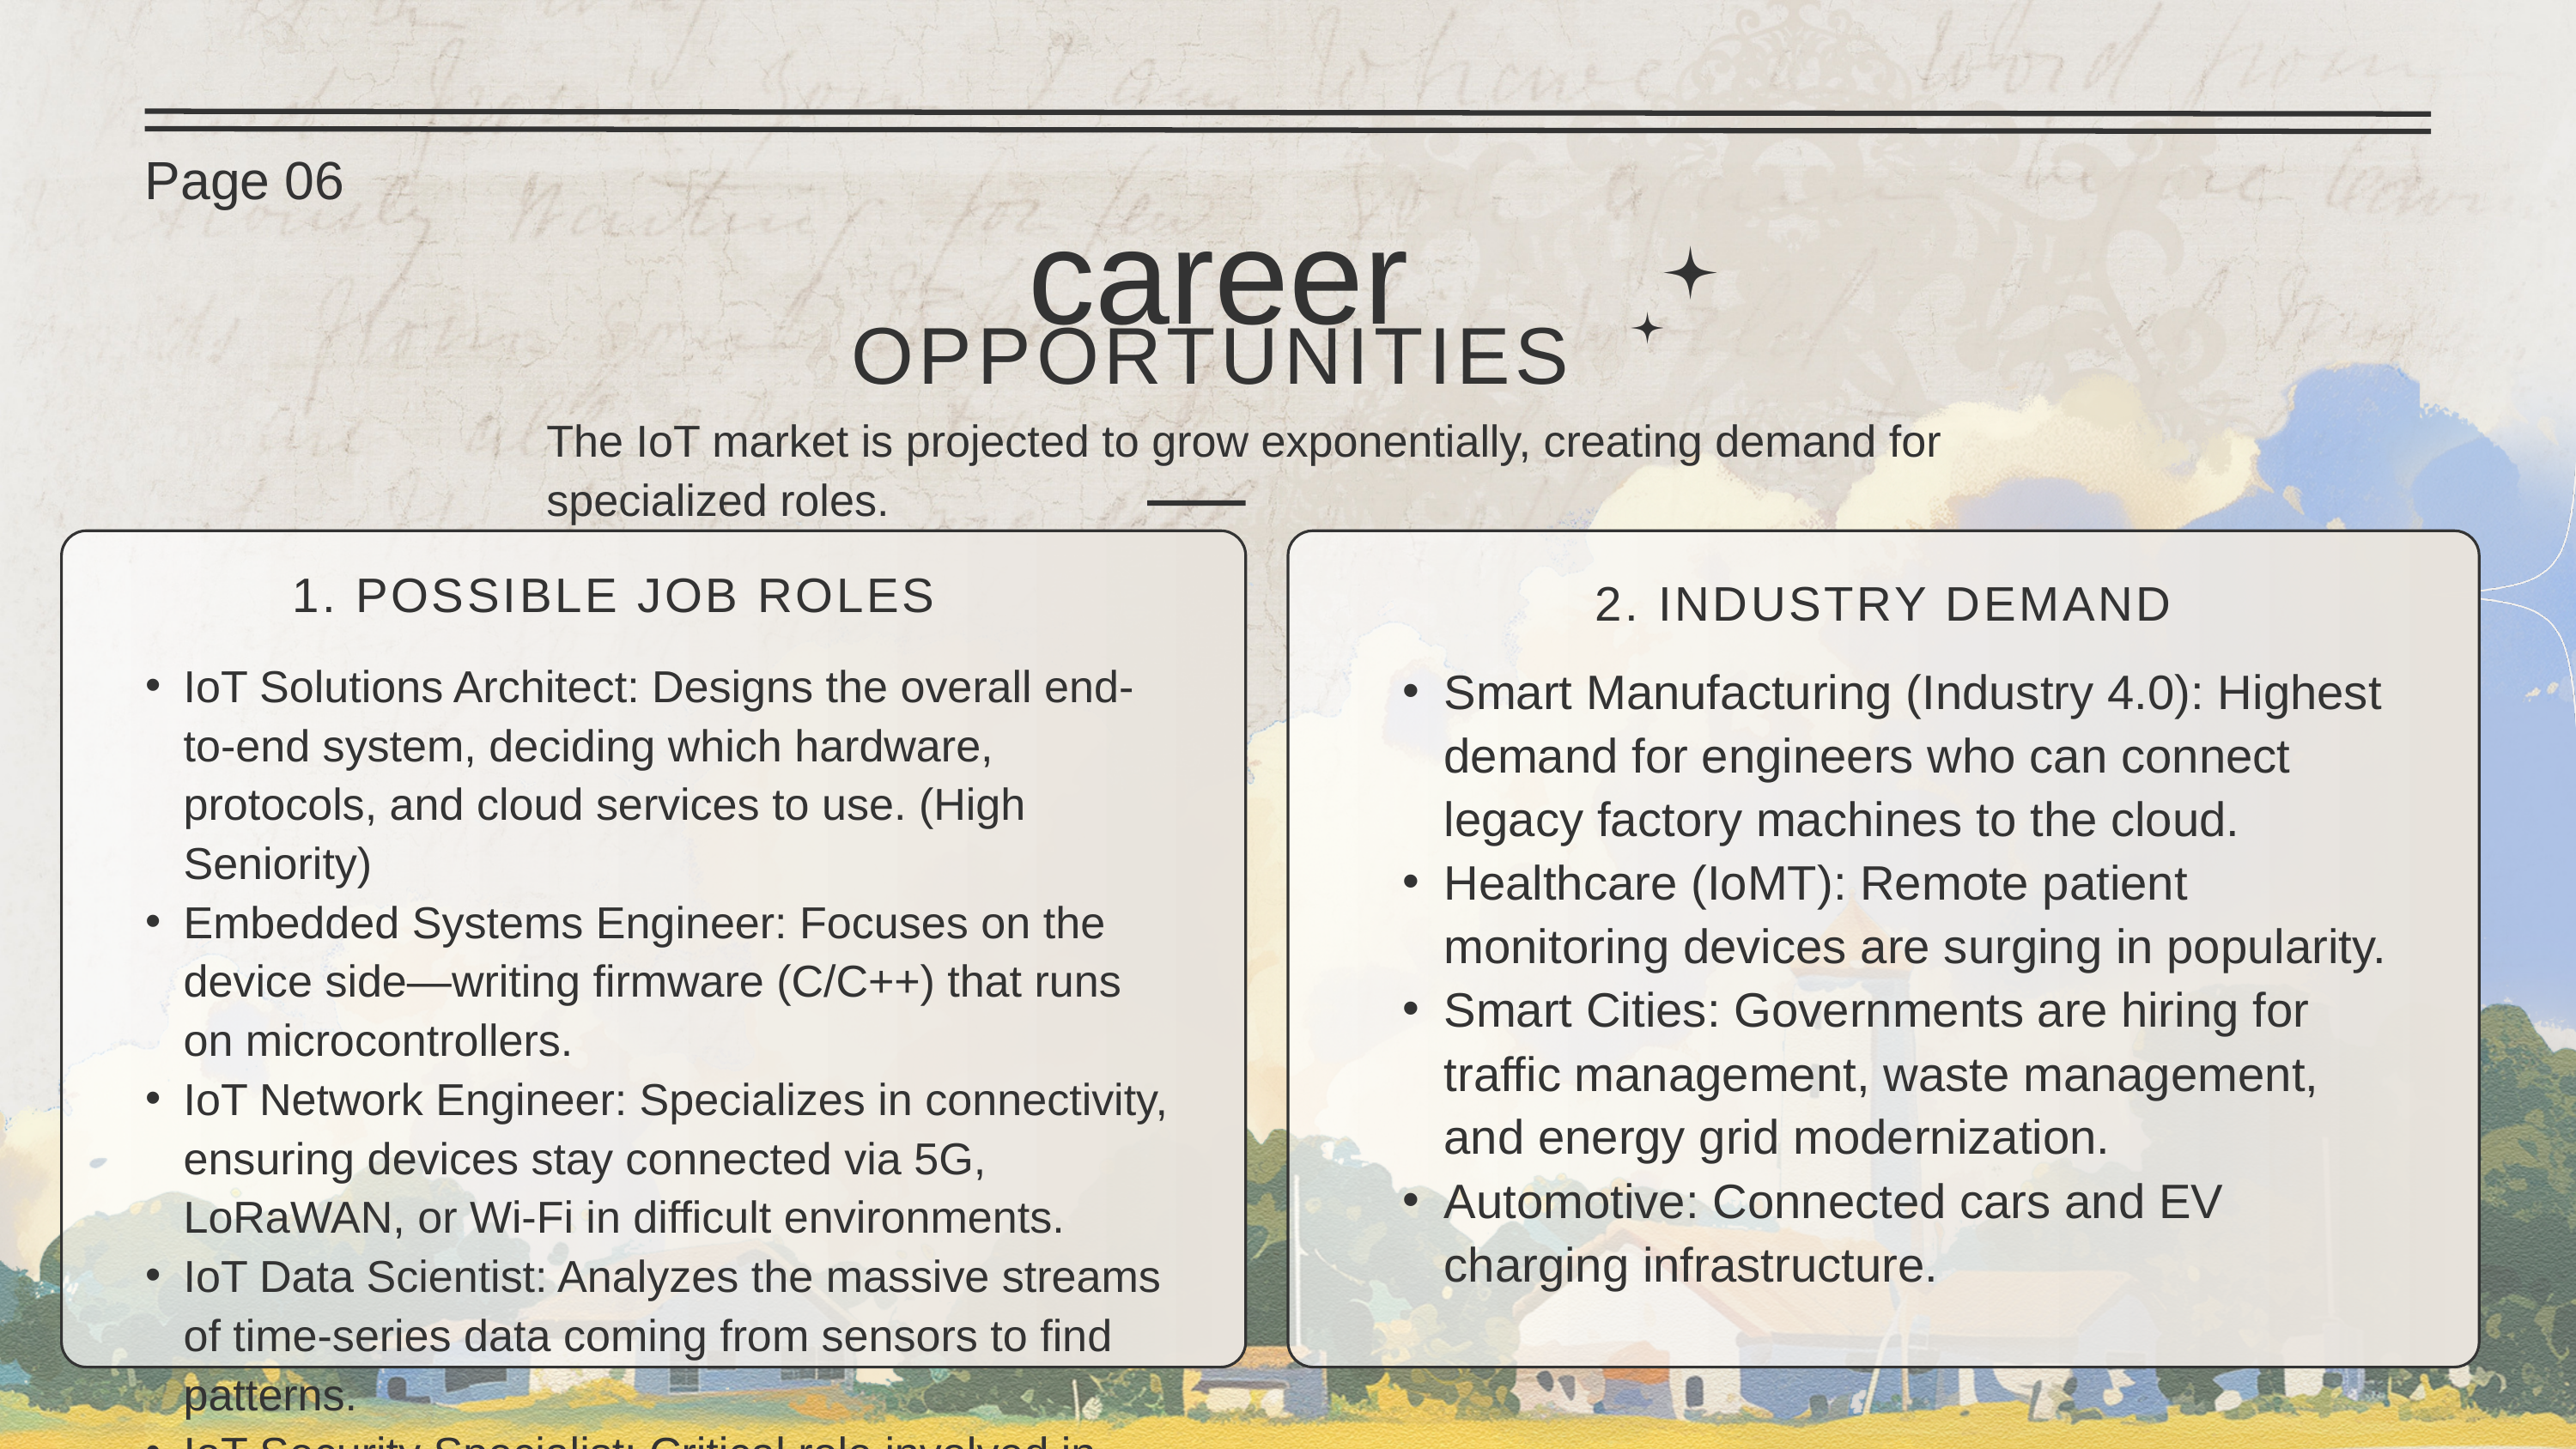

Page 06
career

 OPPORTUNITIES

The IoT market is projected to grow exponentially, creating demand for specialized roles.

1. POSSIBLE JOB ROLES

2. INDUSTRY DEMAND

IoT Solutions Architect: Designs the overall end-to-end system, deciding which hardware, protocols, and cloud services to use. (High Seniority)
Embedded Systems Engineer: Focuses on the device side—writing firmware (C/C++) that runs on microcontrollers.
IoT Network Engineer: Specializes in connectivity, ensuring devices stay connected via 5G, LoRaWAN, or Wi-Fi in difficult environments.
IoT Data Scientist: Analyzes the massive streams of time-series data coming from sensors to find patterns.
IoT Security Specialist: Critical role involved in securing devices that are notoriously vulnerable to hacking.

Smart Manufacturing (Industry 4.0): Highest demand for engineers who can connect legacy factory machines to the cloud.
Healthcare (IoMT): Remote patient monitoring devices are surging in popularity.
Smart Cities: Governments are hiring for traffic management, waste management, and energy grid modernization.
Automotive: Connected cars and EV charging infrastructure.